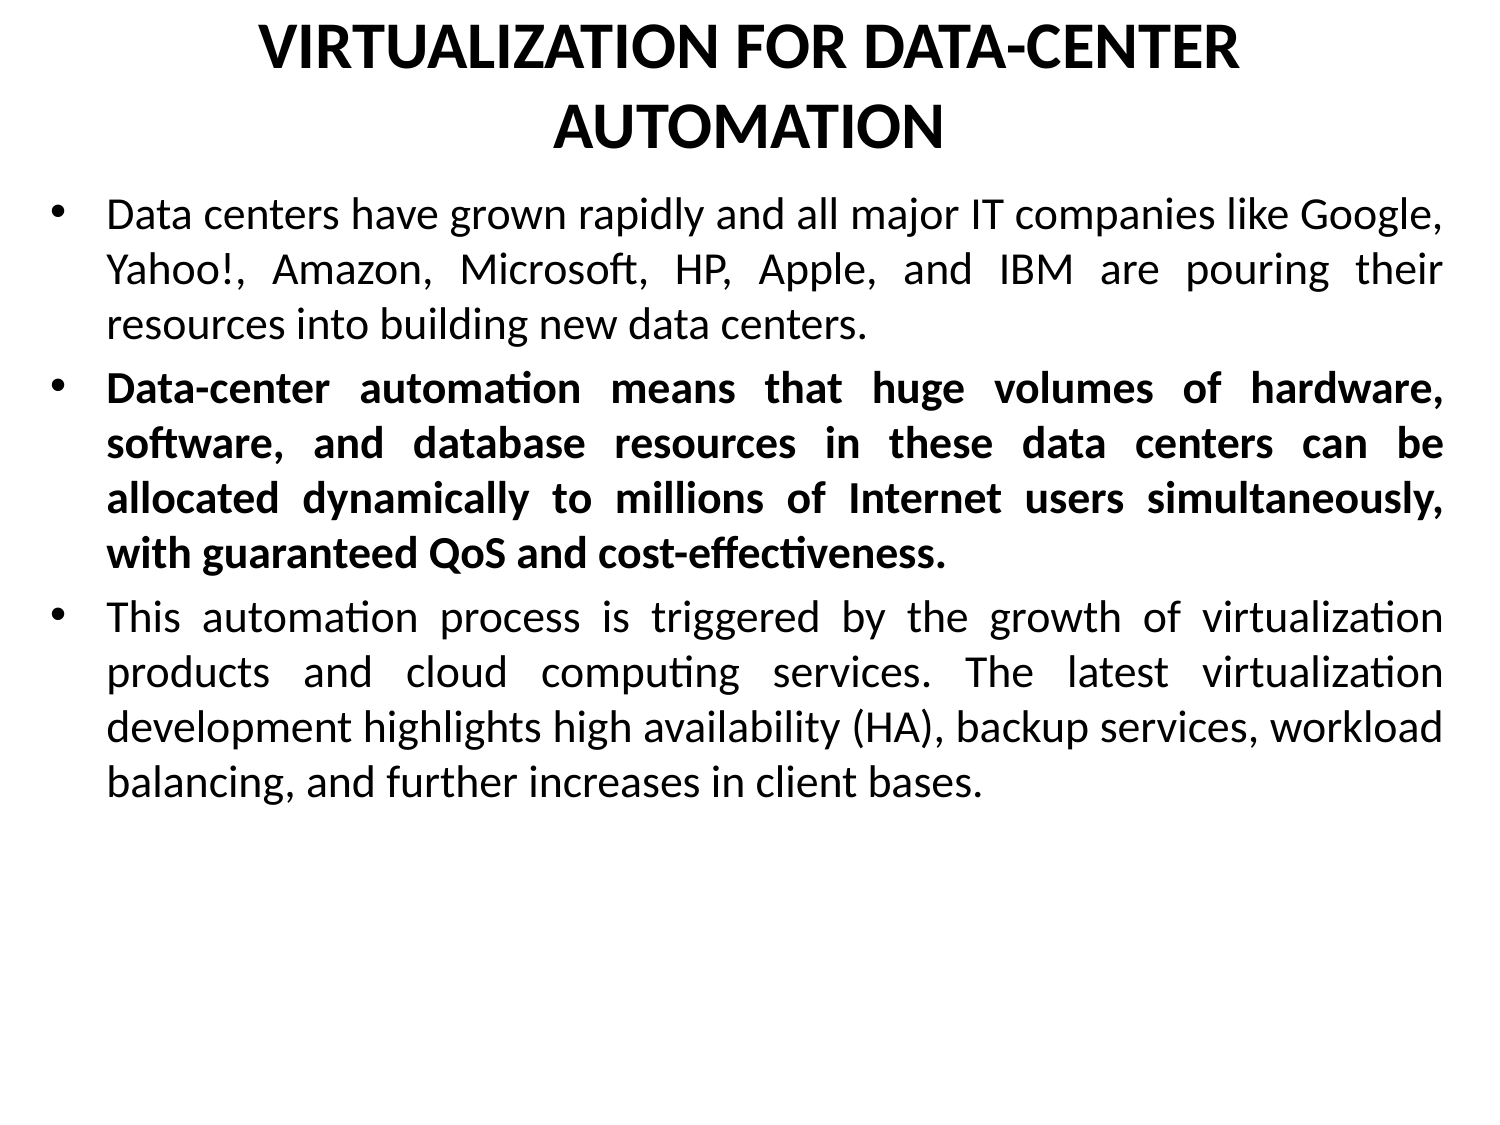

# VIRTUALIZATION FOR DATA-CENTER AUTOMATION
Data centers have grown rapidly and all major IT companies like Google, Yahoo!, Amazon, Microsoft, HP, Apple, and IBM are pouring their resources into building new data centers.
Data-center automation means that huge volumes of hardware, software, and database resources in these data centers can be allocated dynamically to millions of Internet users simultaneously, with guaranteed QoS and cost-effectiveness.
This automation process is triggered by the growth of virtualization products and cloud computing services. The latest virtualization development highlights high availability (HA), backup services, workload balancing, and further increases in client bases.